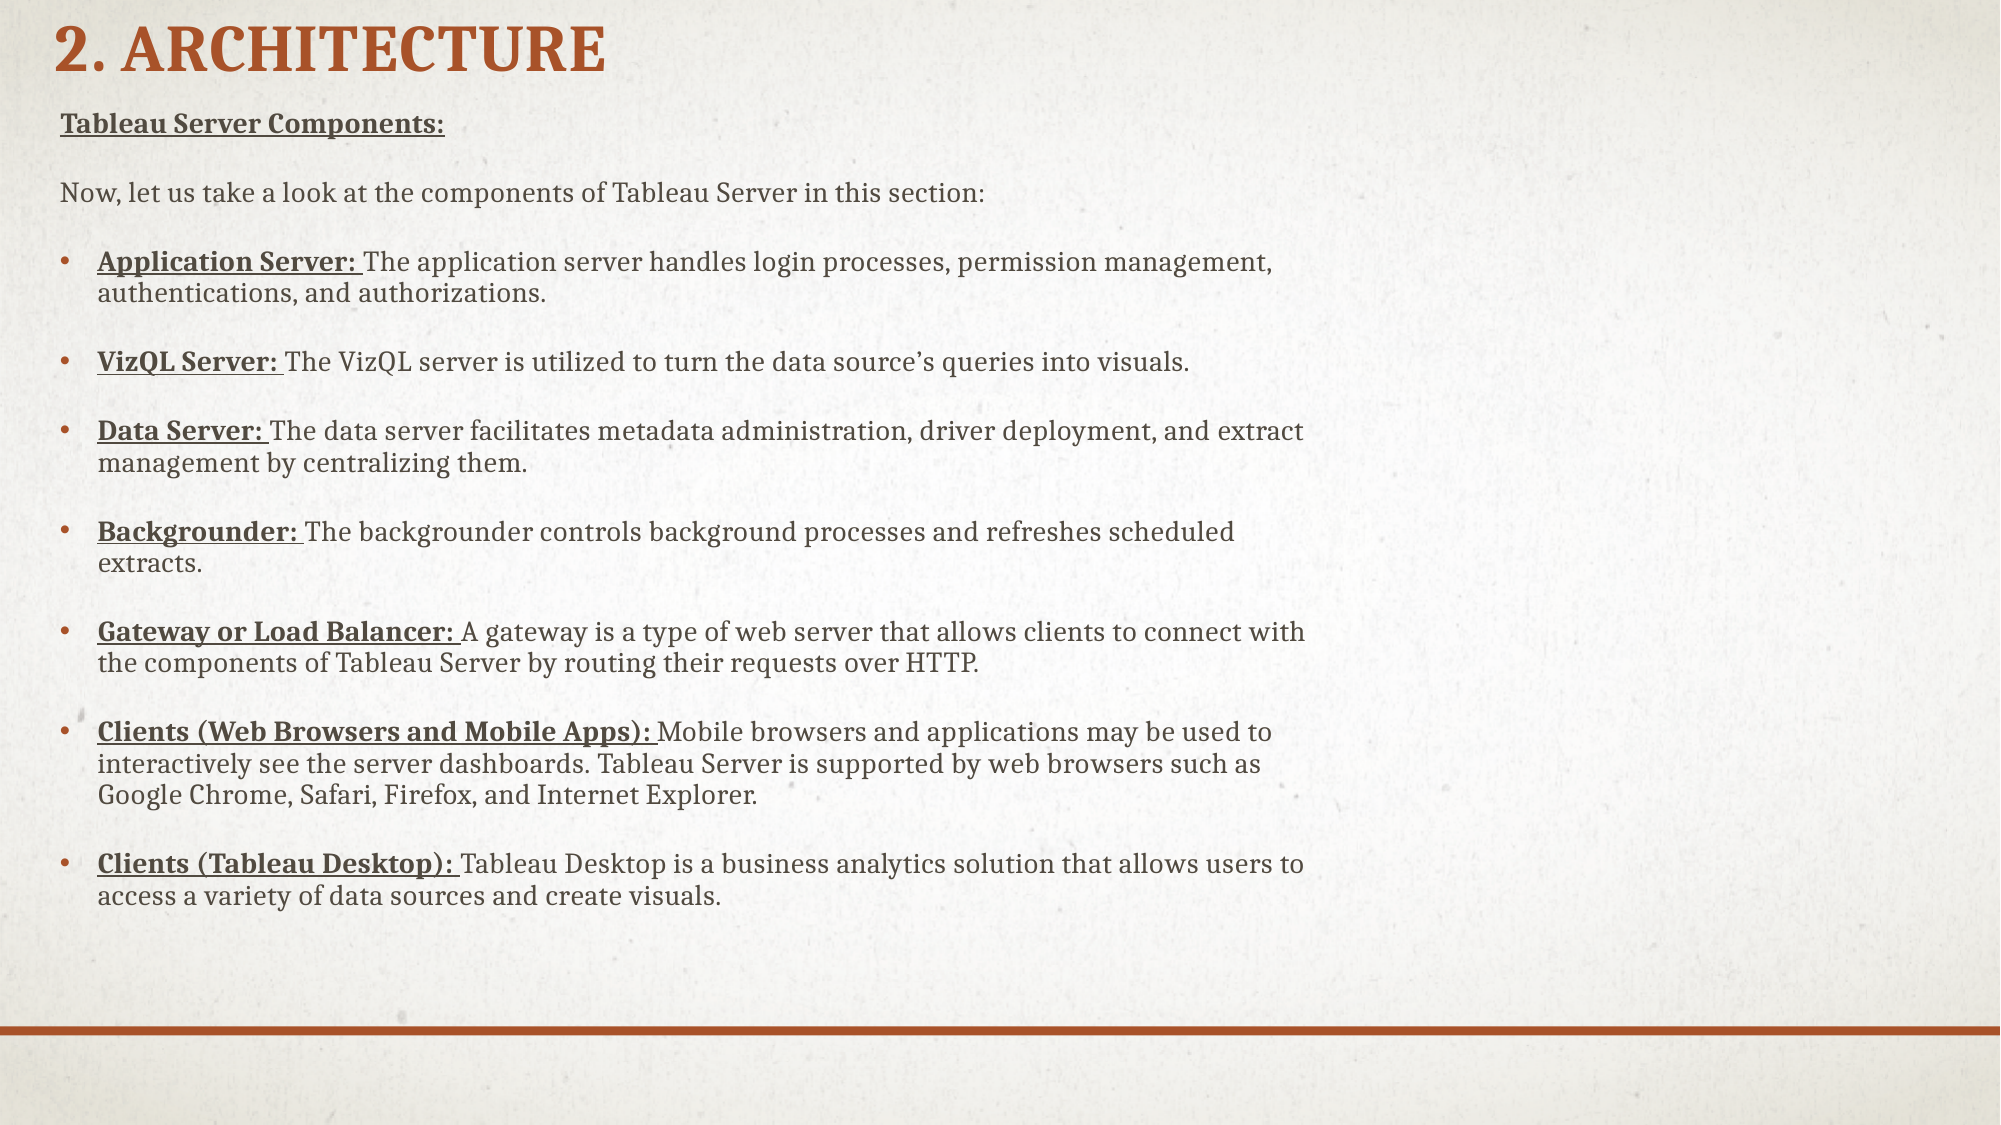

# 2. Architecture
Tableau Server Components:
Now, let us take a look at the components of Tableau Server in this section:
Application Server: The application server handles login processes, permission management, authentications, and authorizations.
VizQL Server: The VizQL server is utilized to turn the data source’s queries into visuals.
Data Server: The data server facilitates metadata administration, driver deployment, and extract management by centralizing them.
Backgrounder: The backgrounder controls background processes and refreshes scheduled extracts.
Gateway or Load Balancer: A gateway is a type of web server that allows clients to connect with the components of Tableau Server by routing their requests over HTTP.
Clients (Web Browsers and Mobile Apps): Mobile browsers and applications may be used to interactively see the server dashboards. Tableau Server is supported by web browsers such as Google Chrome, Safari, Firefox, and Internet Explorer.
Clients (Tableau Desktop): Tableau Desktop is a business analytics solution that allows users to access a variety of data sources and create visuals.